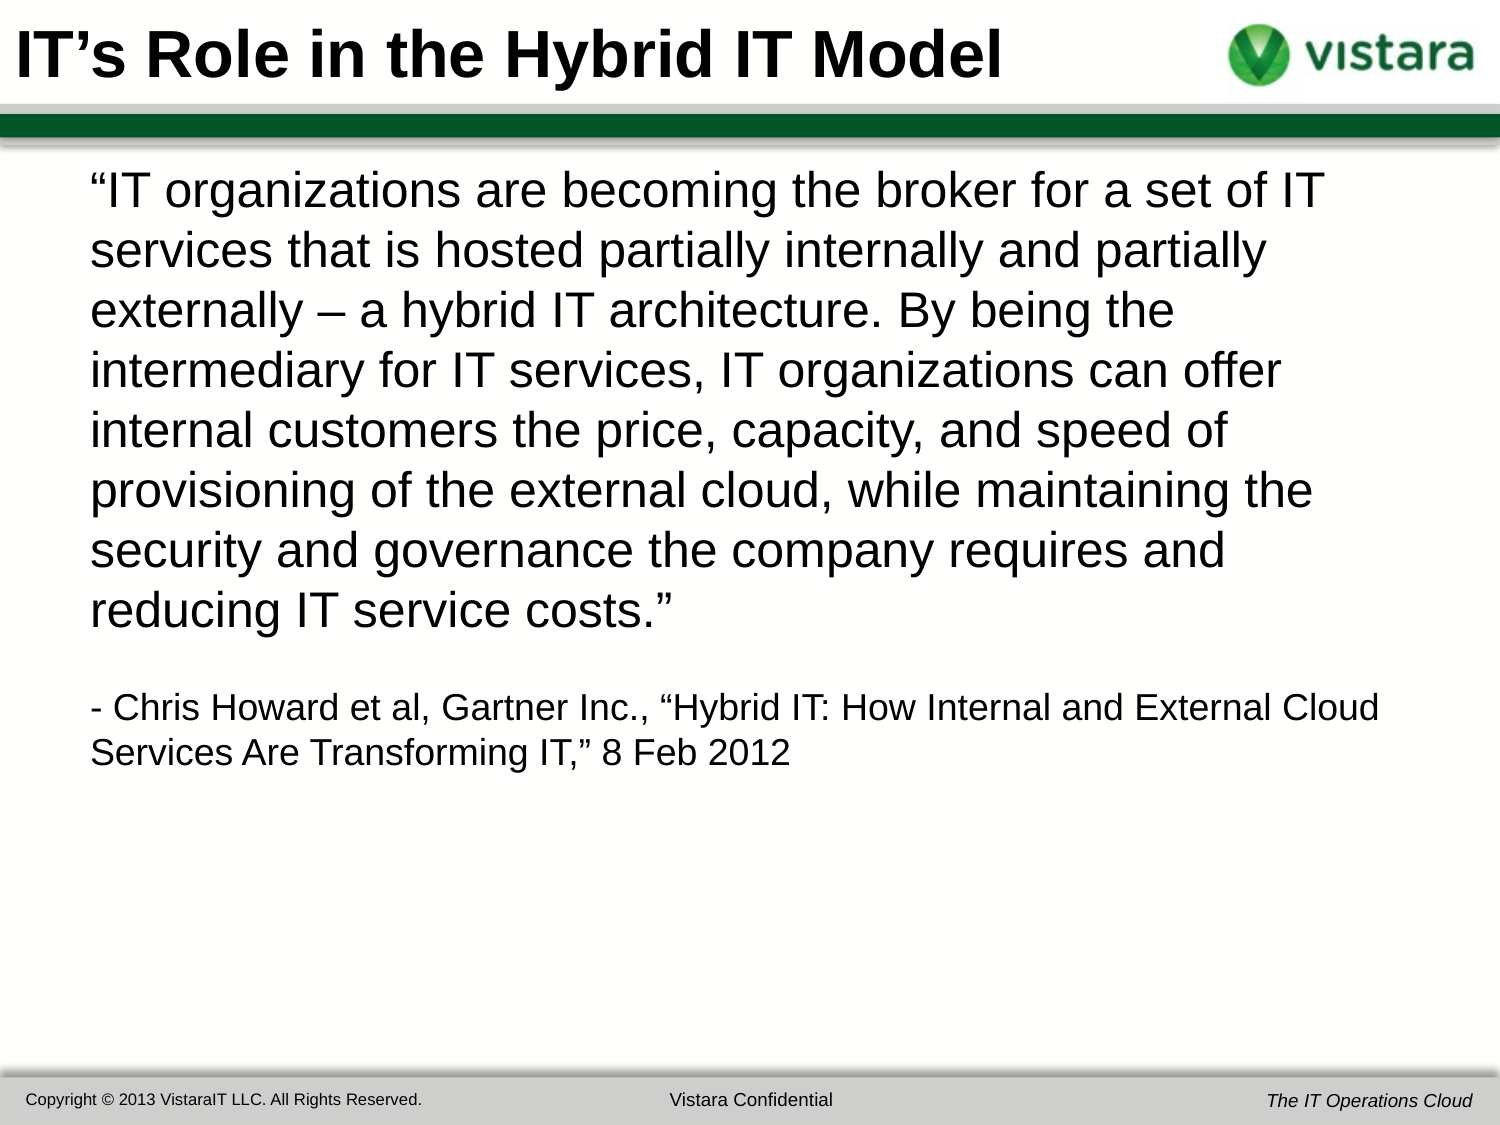

# IT’s Role in the Hybrid IT Model
“IT organizations are becoming the broker for a set of IT services that is hosted partially internally and partially externally – a hybrid IT architecture. By being the intermediary for IT services, IT organizations can offer internal customers the price, capacity, and speed of provisioning of the external cloud, while maintaining the security and governance the company requires and reducing IT service costs.”
- Chris Howard et al, Gartner Inc., “Hybrid IT: How Internal and External Cloud Services Are Transforming IT,” 8 Feb 2012